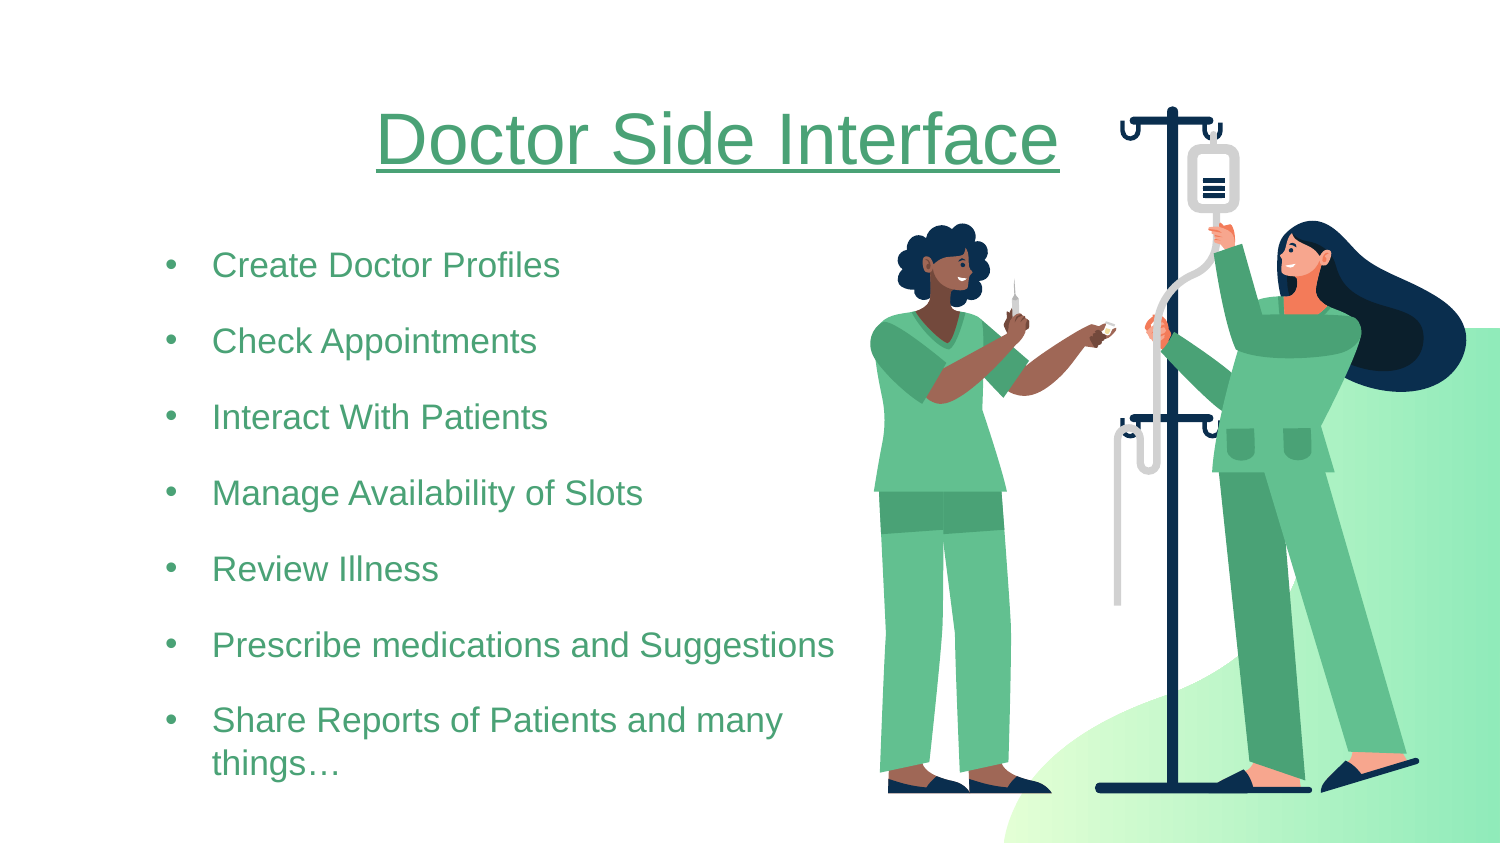

Doctor Side Interface

Create Doctor Profiles
Check Appointments
Interact With Patients
Manage Availability of Slots
Review Illness
Prescribe medications and Suggestions
Share Reports of Patients and many things…